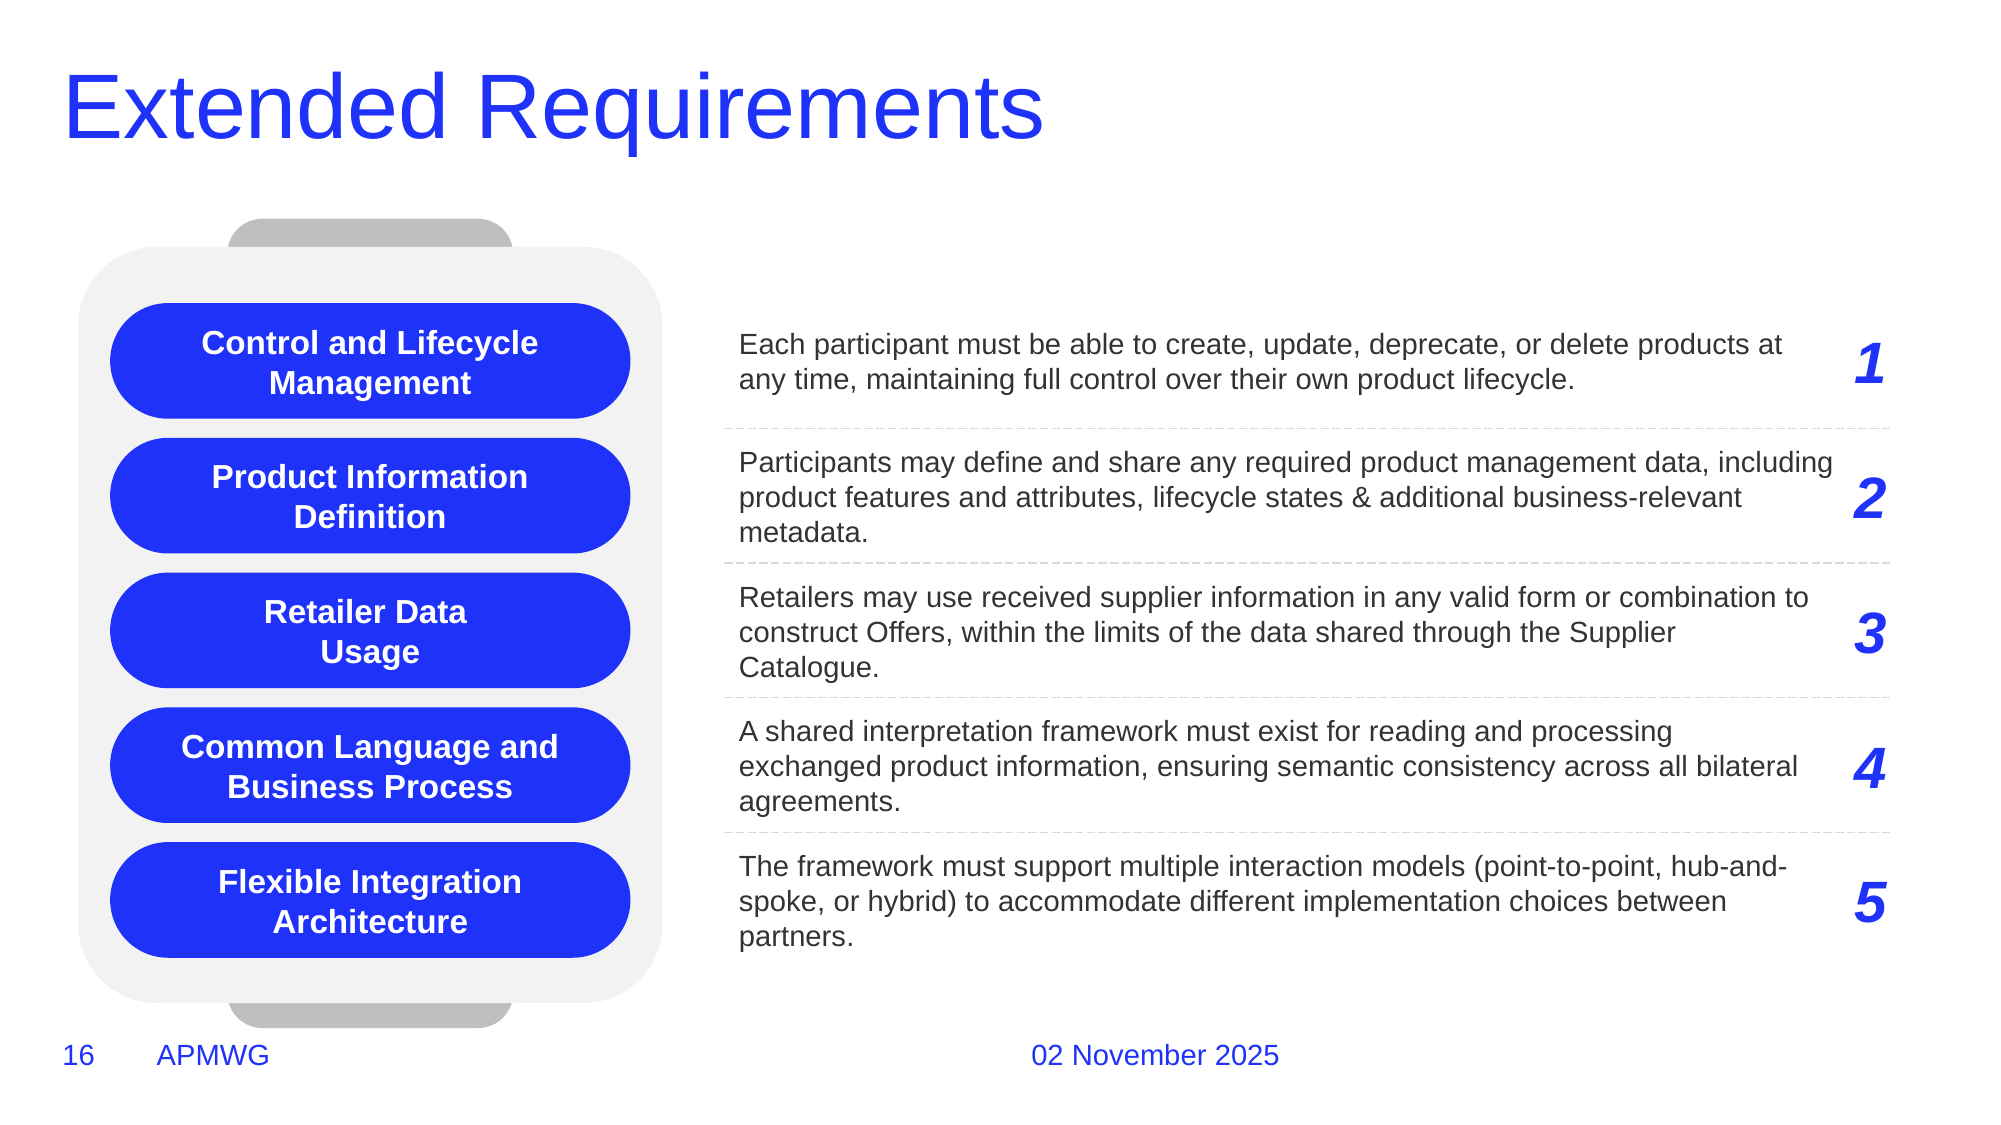

# Extended Requirements

Control and Lifecycle Management
Each participant must be able to create, update, deprecate, or delete products at any time, maintaining full control over their own product lifecycle.
1
Product Information Definition
Participants may define and share any required product management data, including product features and attributes, lifecycle states & additional business-relevant metadata.
2
Retailer Data
Usage
Retailers may use received supplier information in any valid form or combination to construct Offers, within the limits of the data shared through the Supplier Catalogue.
3
Common Language and Business Process
A shared interpretation framework must exist for reading and processing exchanged product information, ensuring semantic consistency across all bilateral agreements.
4
Flexible Integration Architecture
The framework must support multiple interaction models (point-to-point, hub-and-spoke, or hybrid) to accommodate different implementation choices between partners.
5
16
APMWG
02 November 2025